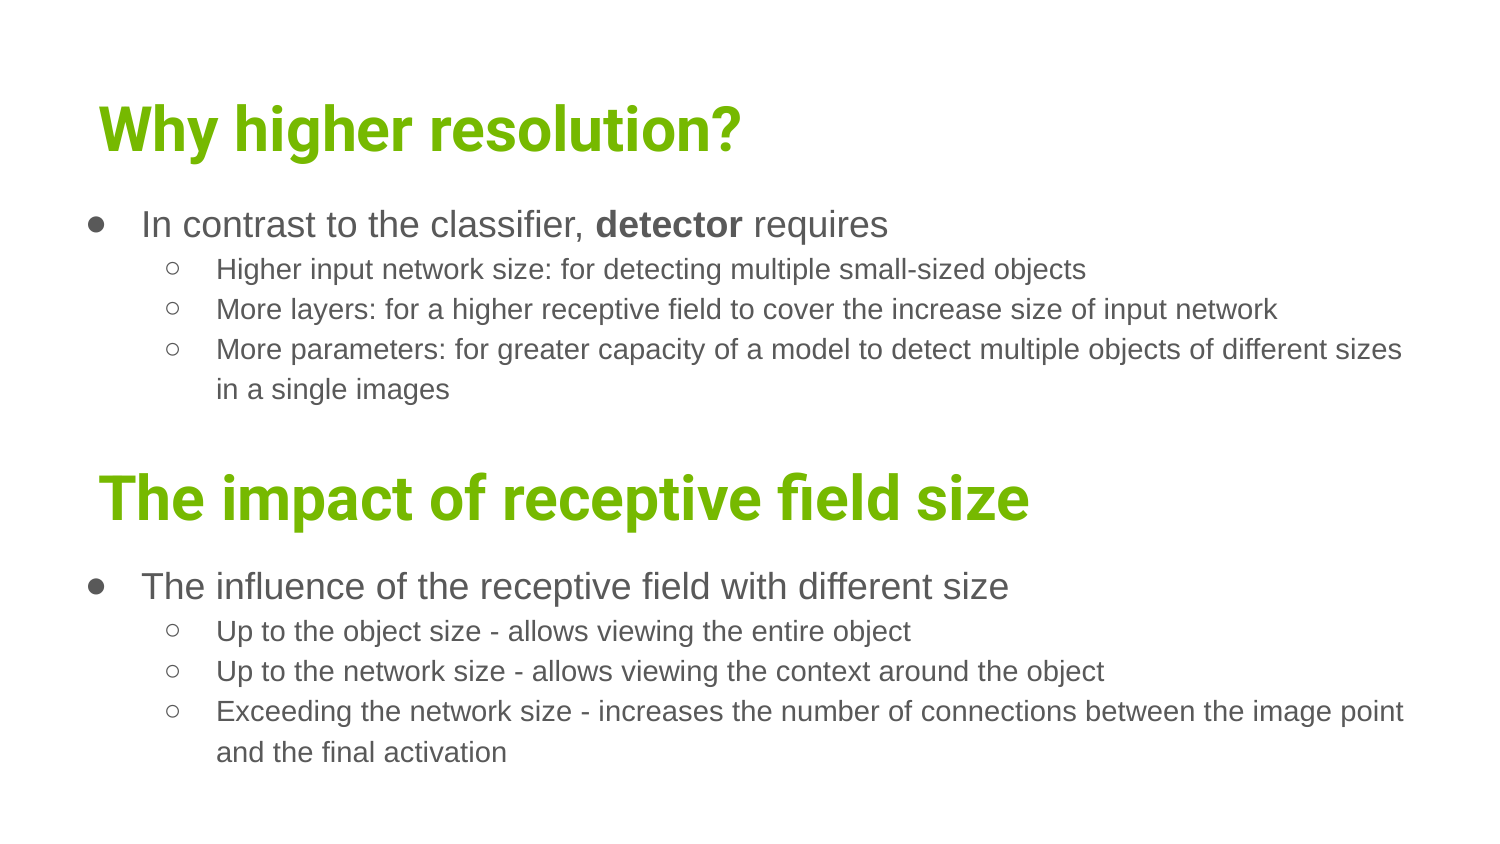

Why higher resolution?

In contrast to the classifier, detector requires
Higher input network size: for detecting multiple small-sized objects
More layers: for a higher receptive field to cover the increase size of input network
More parameters: for greater capacity of a model to detect multiple objects of different sizes in a single images

The impact of receptive field size
The influence of the receptive field with different size
Up to the object size - allows viewing the entire object
Up to the network size - allows viewing the context around the object
Exceeding the network size - increases the number of connections between the image point and the final activation